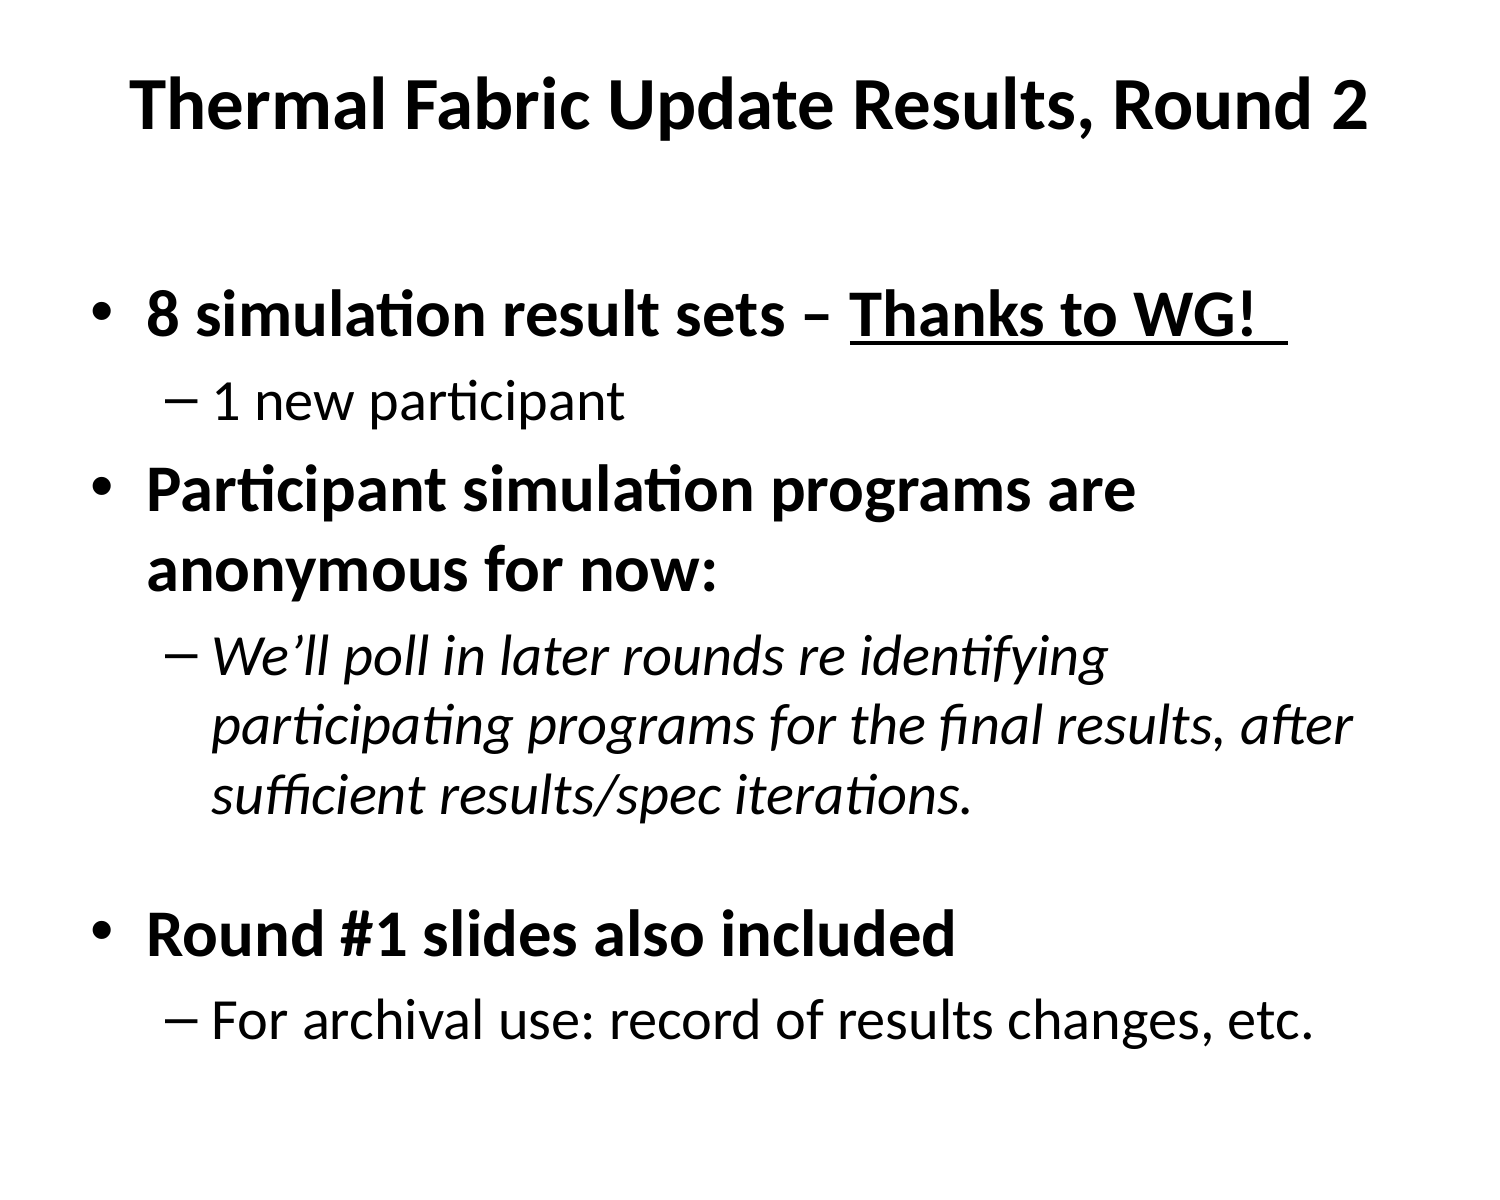

Thermal Fabric Update Results, Round 2
8 simulation result sets – Thanks to WG!
1 new participant
Participant simulation programs are anonymous for now:
We’ll poll in later rounds re identifying participating programs for the final results, after sufficient results/spec iterations.

Round #1 slides also included
For archival use: record of results changes, etc.